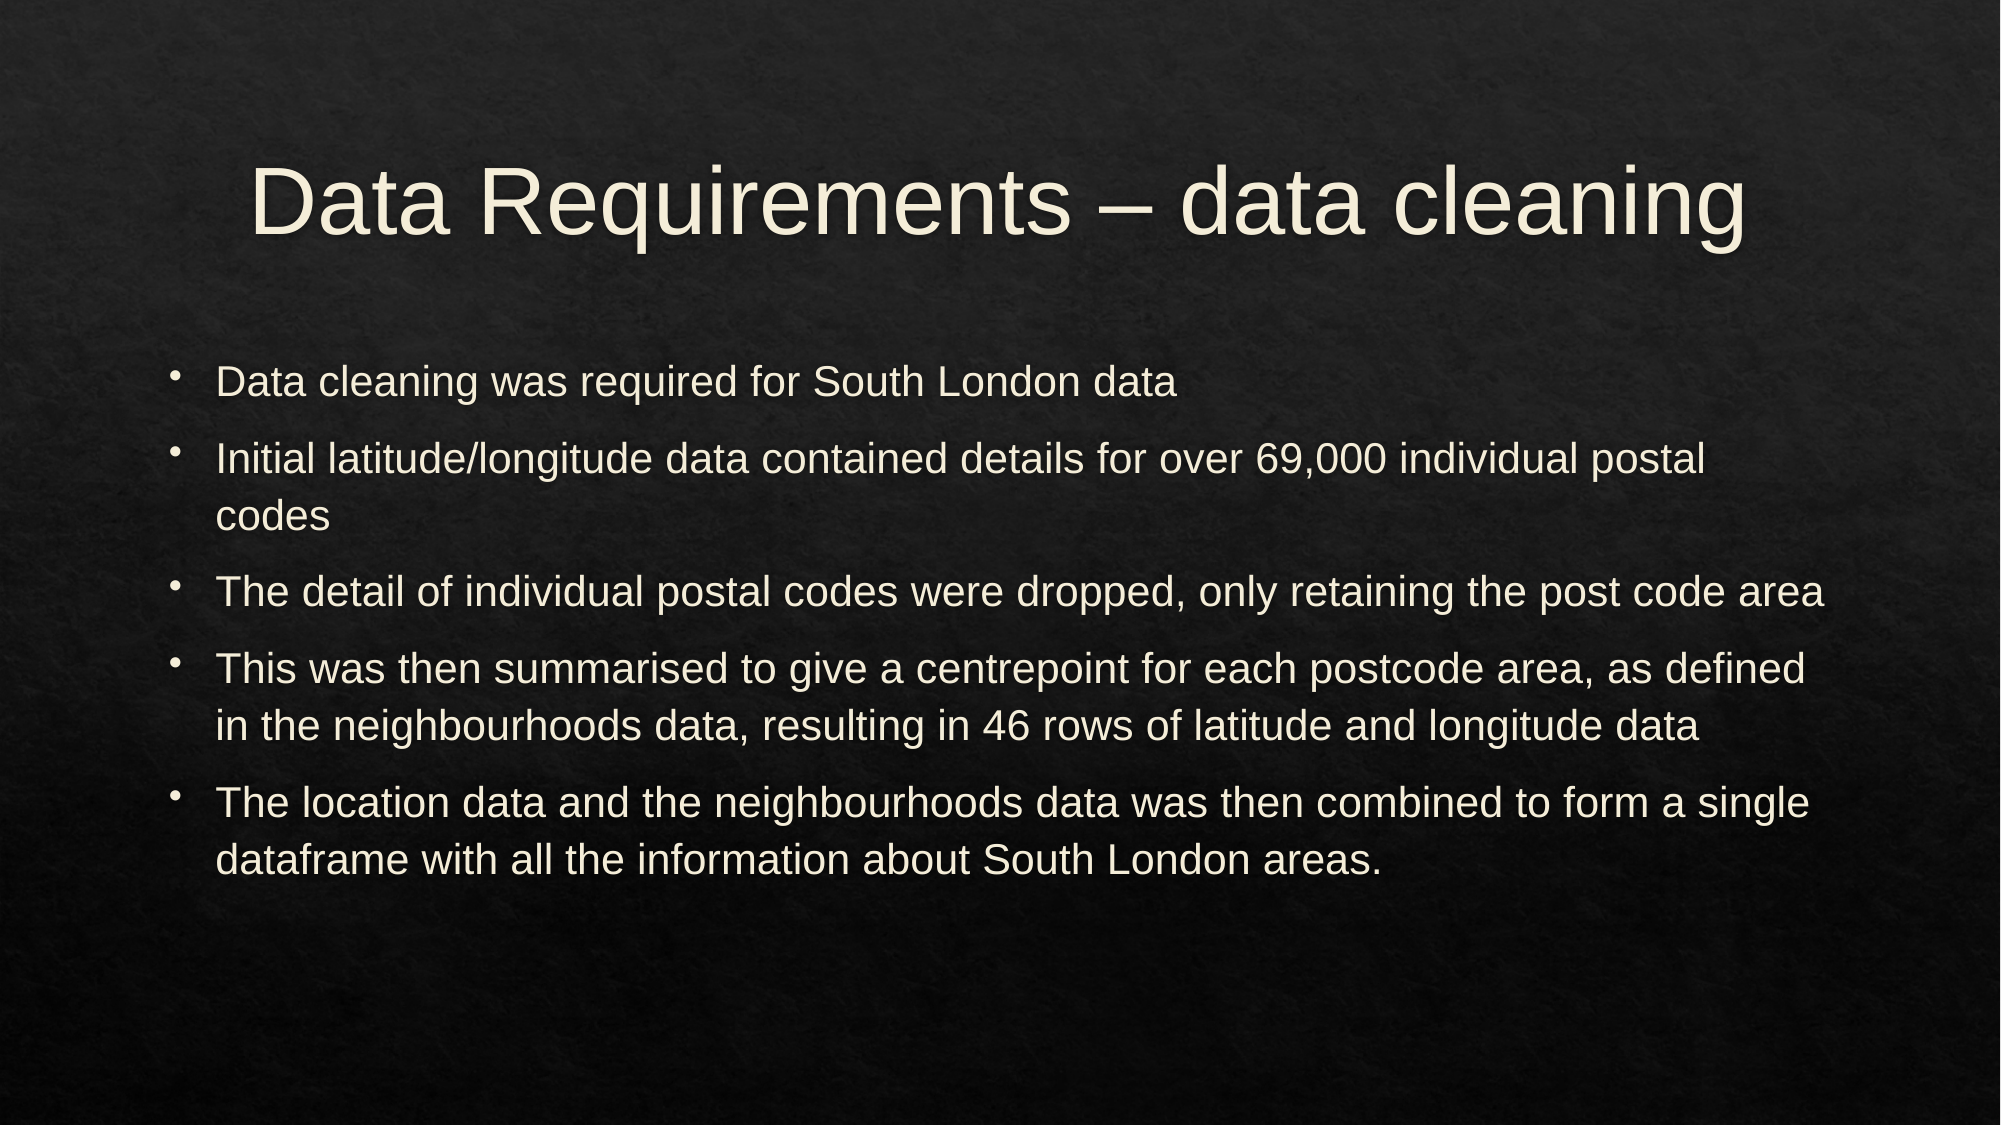

# Data Requirements – data cleaning
Data cleaning was required for South London data
Initial latitude/longitude data contained details for over 69,000 individual postal codes
The detail of individual postal codes were dropped, only retaining the post code area
This was then summarised to give a centrepoint for each postcode area, as defined in the neighbourhoods data, resulting in 46 rows of latitude and longitude data
The location data and the neighbourhoods data was then combined to form a single dataframe with all the information about South London areas.